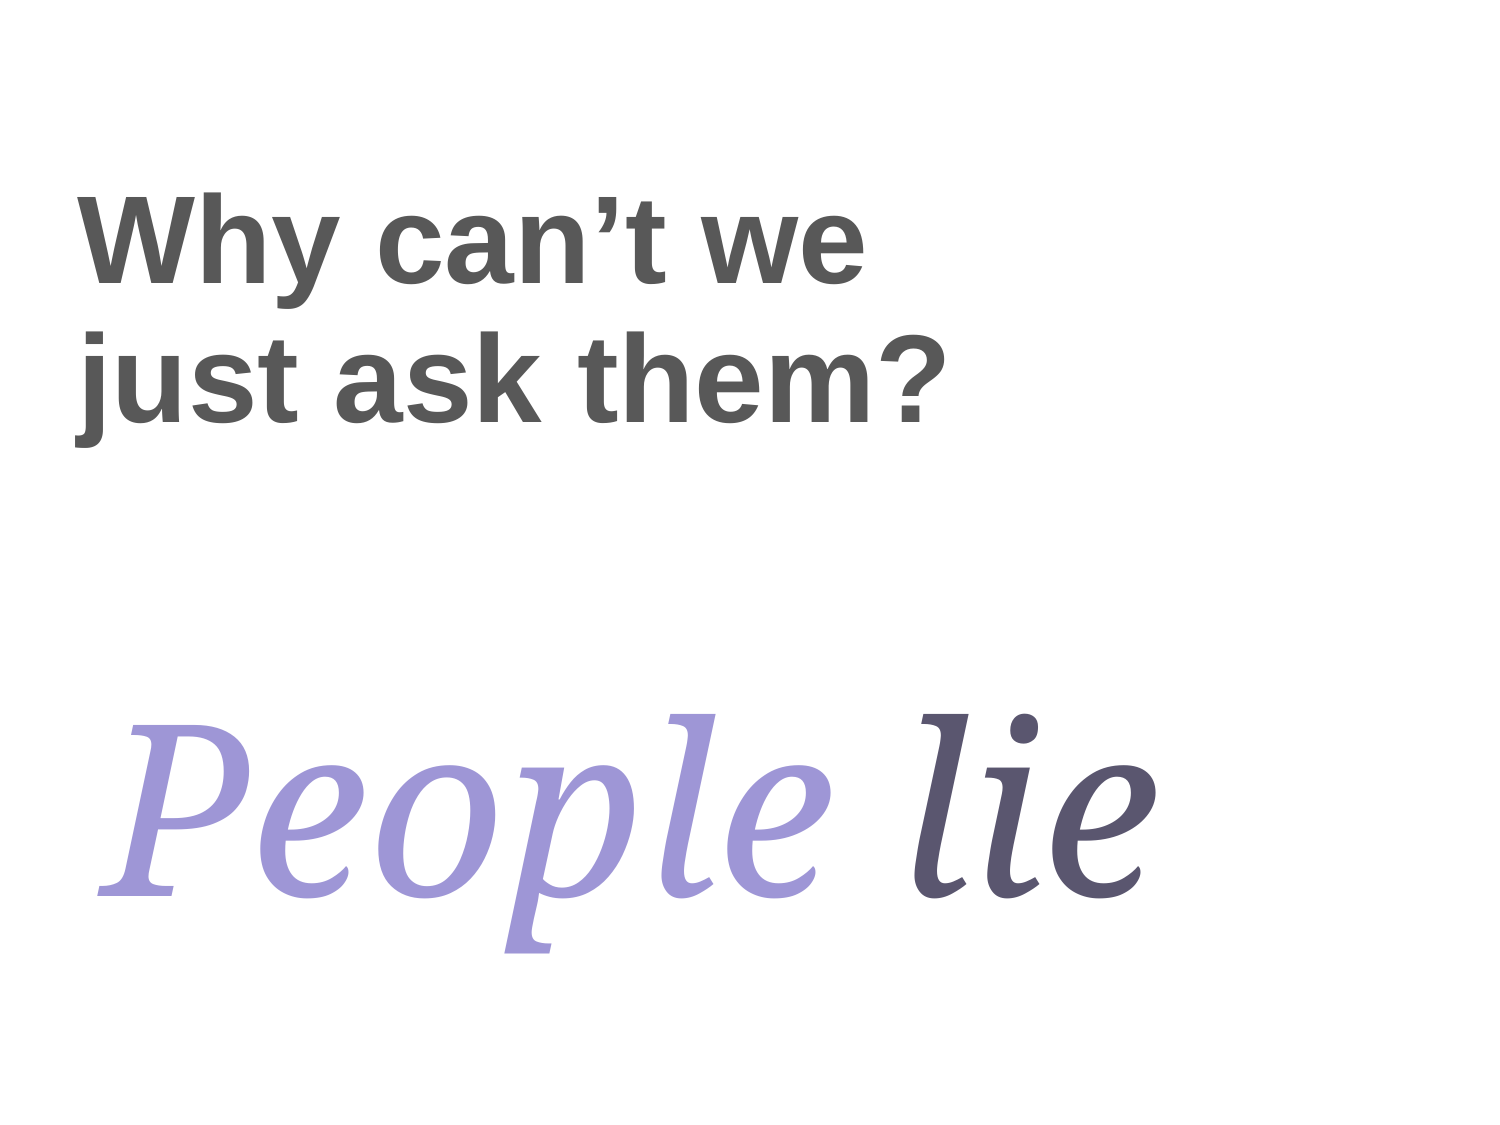

Why can’t we just ask them?
People lie